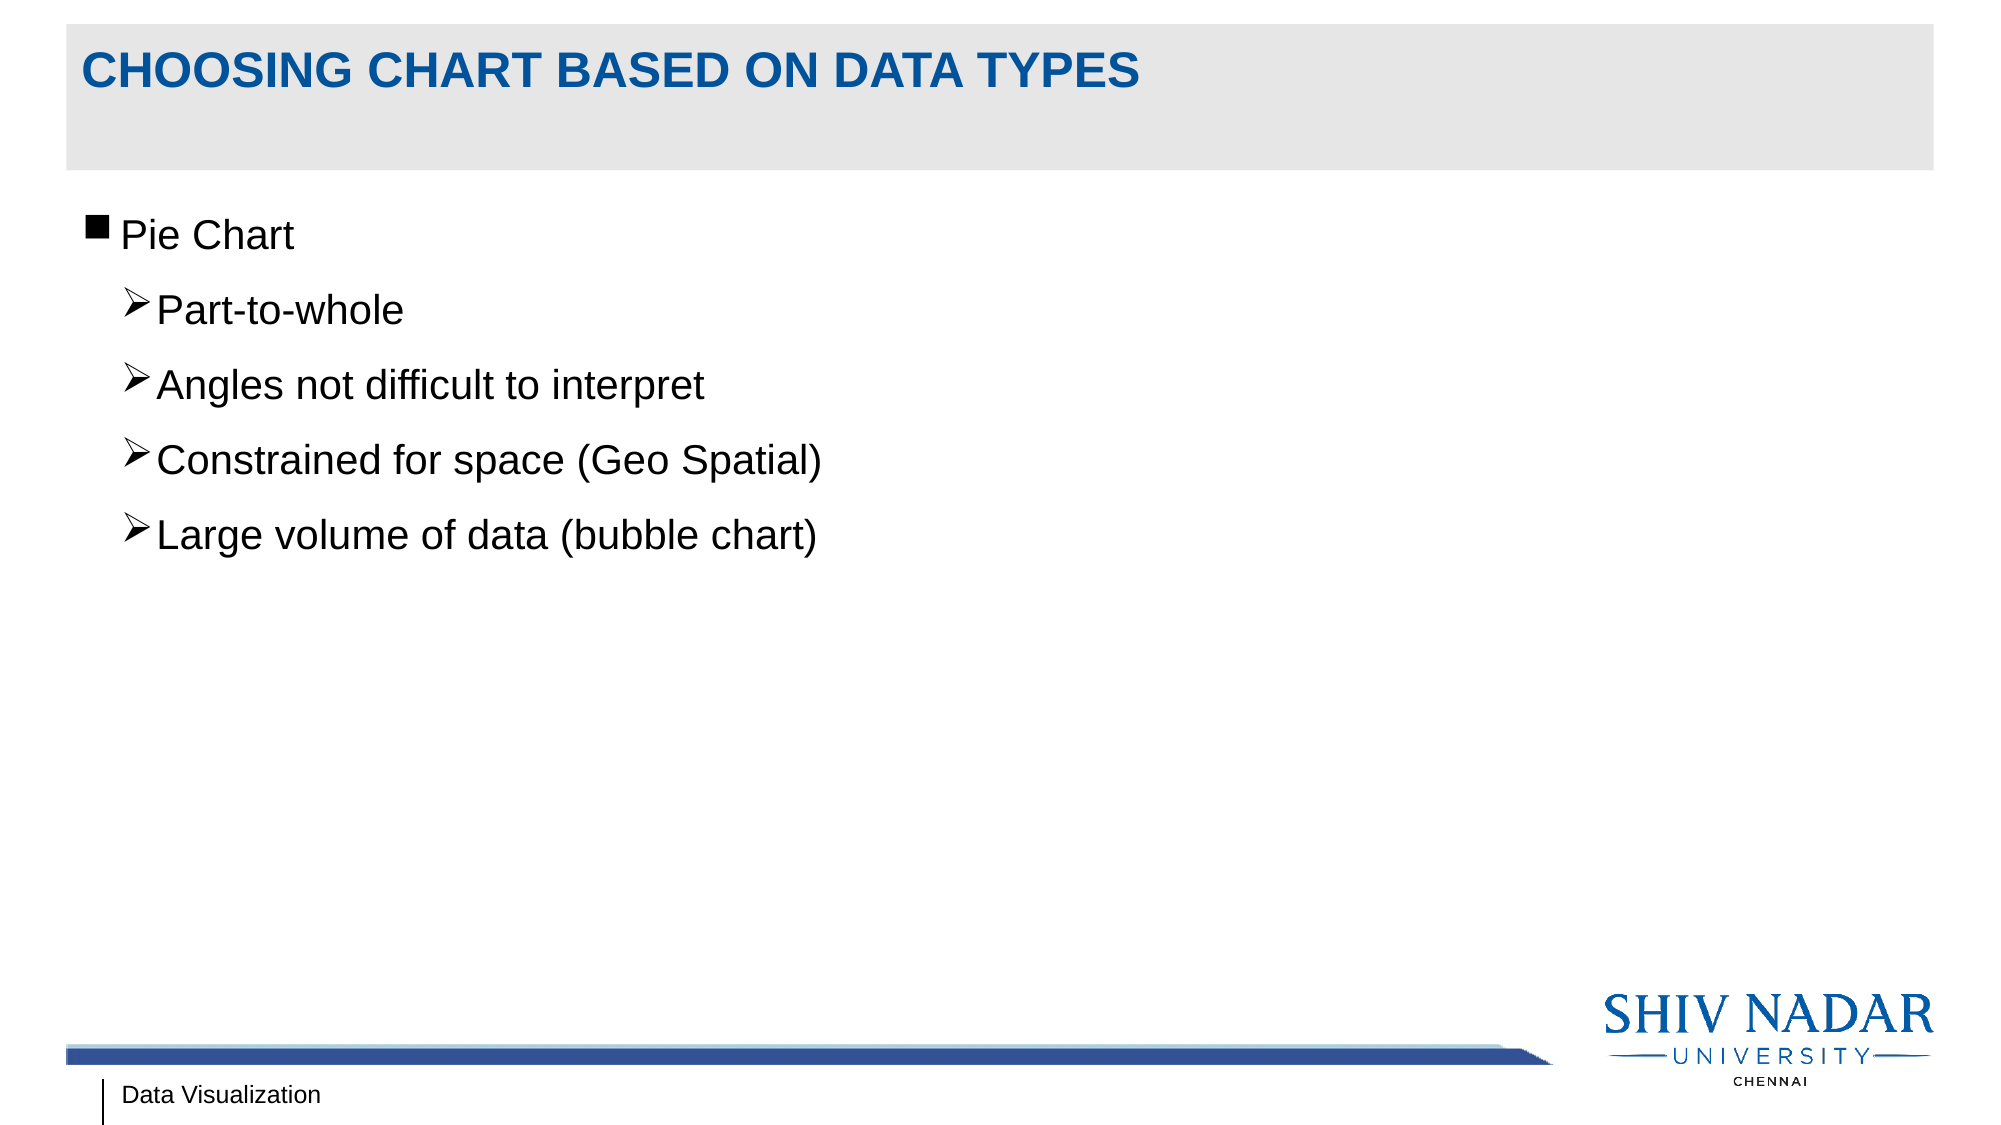

# Choosing chart based on data types
Pie Chart
Part-to-whole
Angles not difficult to interpret
Constrained for space (Geo Spatial)
Large volume of data (bubble chart)